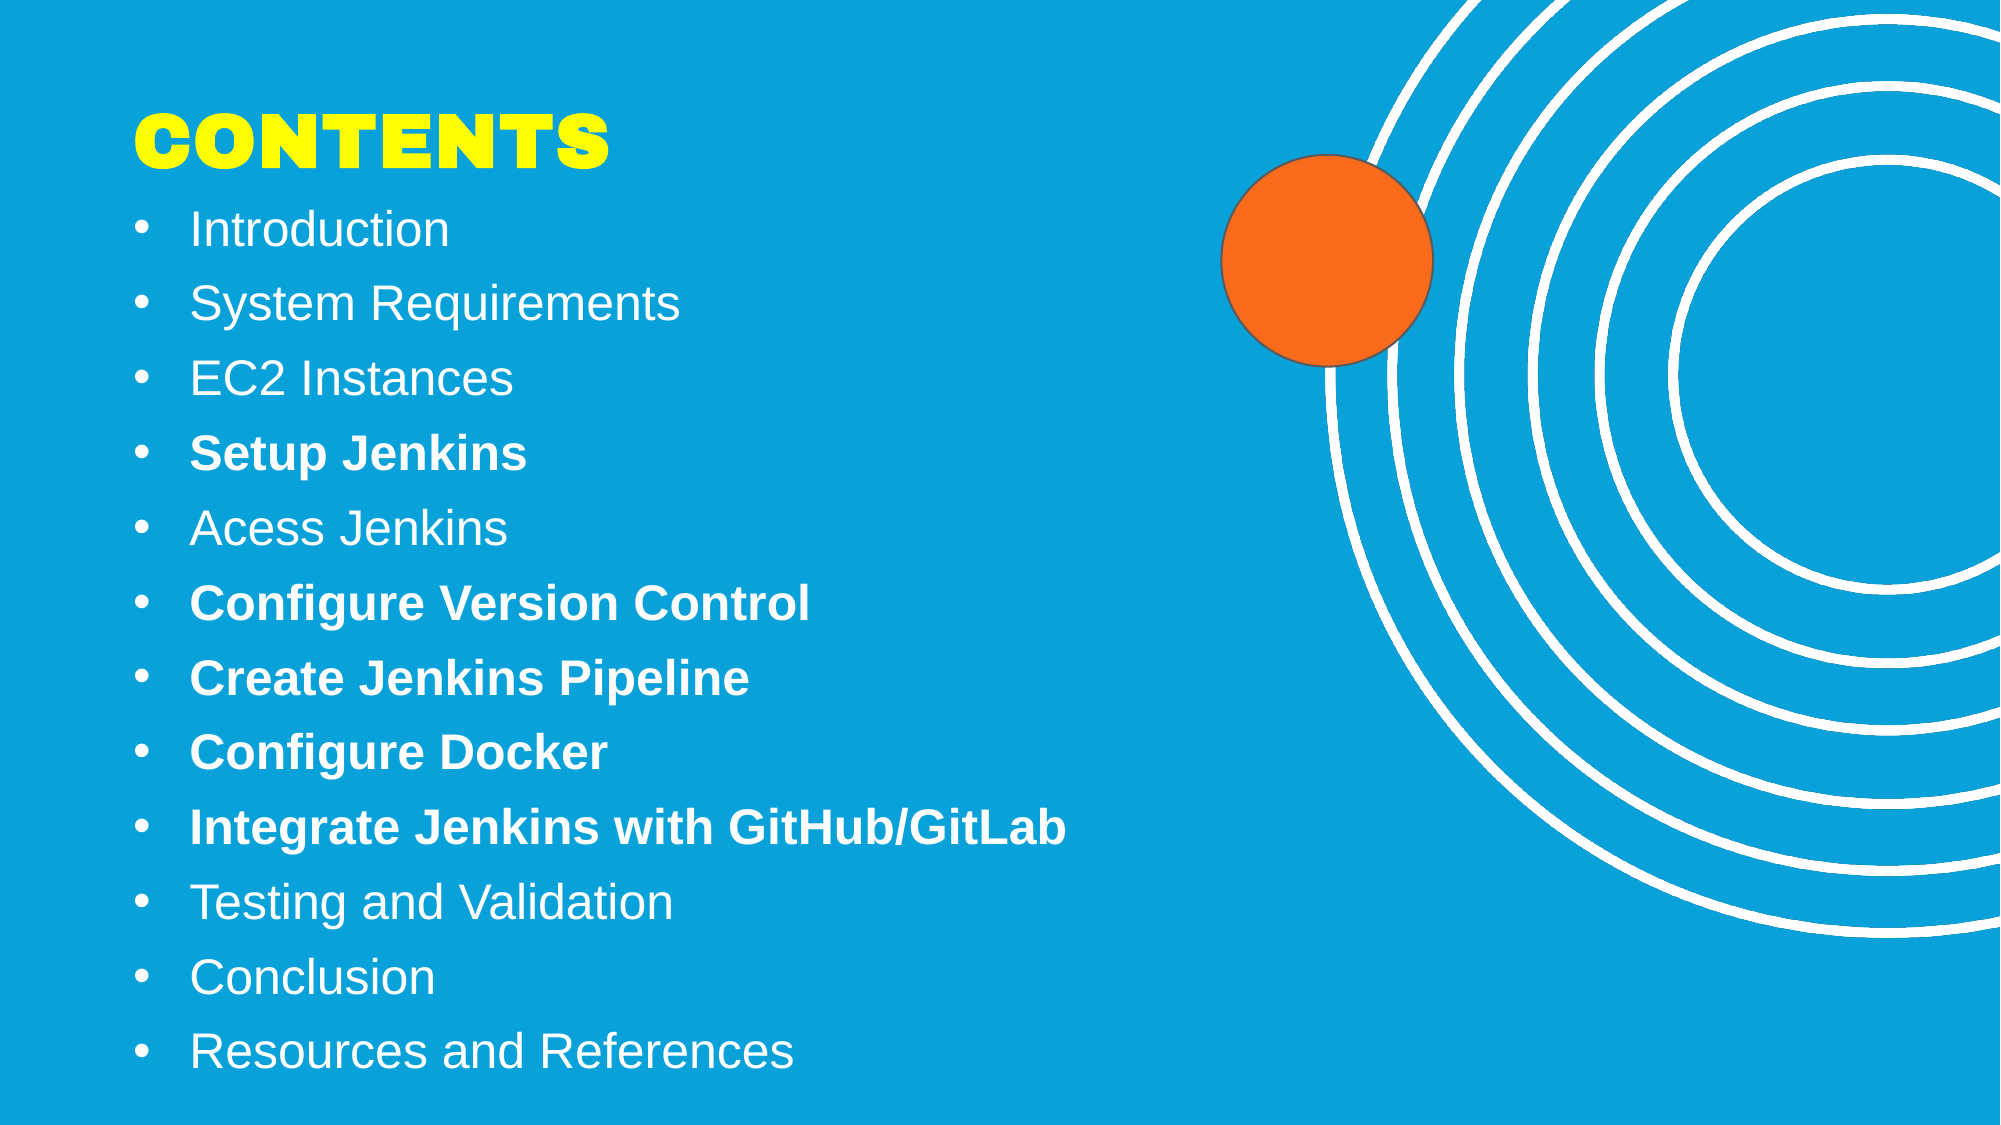

# CONTENTS
Introduction
System Requirements
EC2 Instances
Setup Jenkins
Acess Jenkins
Configure Version Control
Create Jenkins Pipeline
Configure Docker
Integrate Jenkins with GitHub/GitLab
Testing and Validation
Conclusion
Resources and References